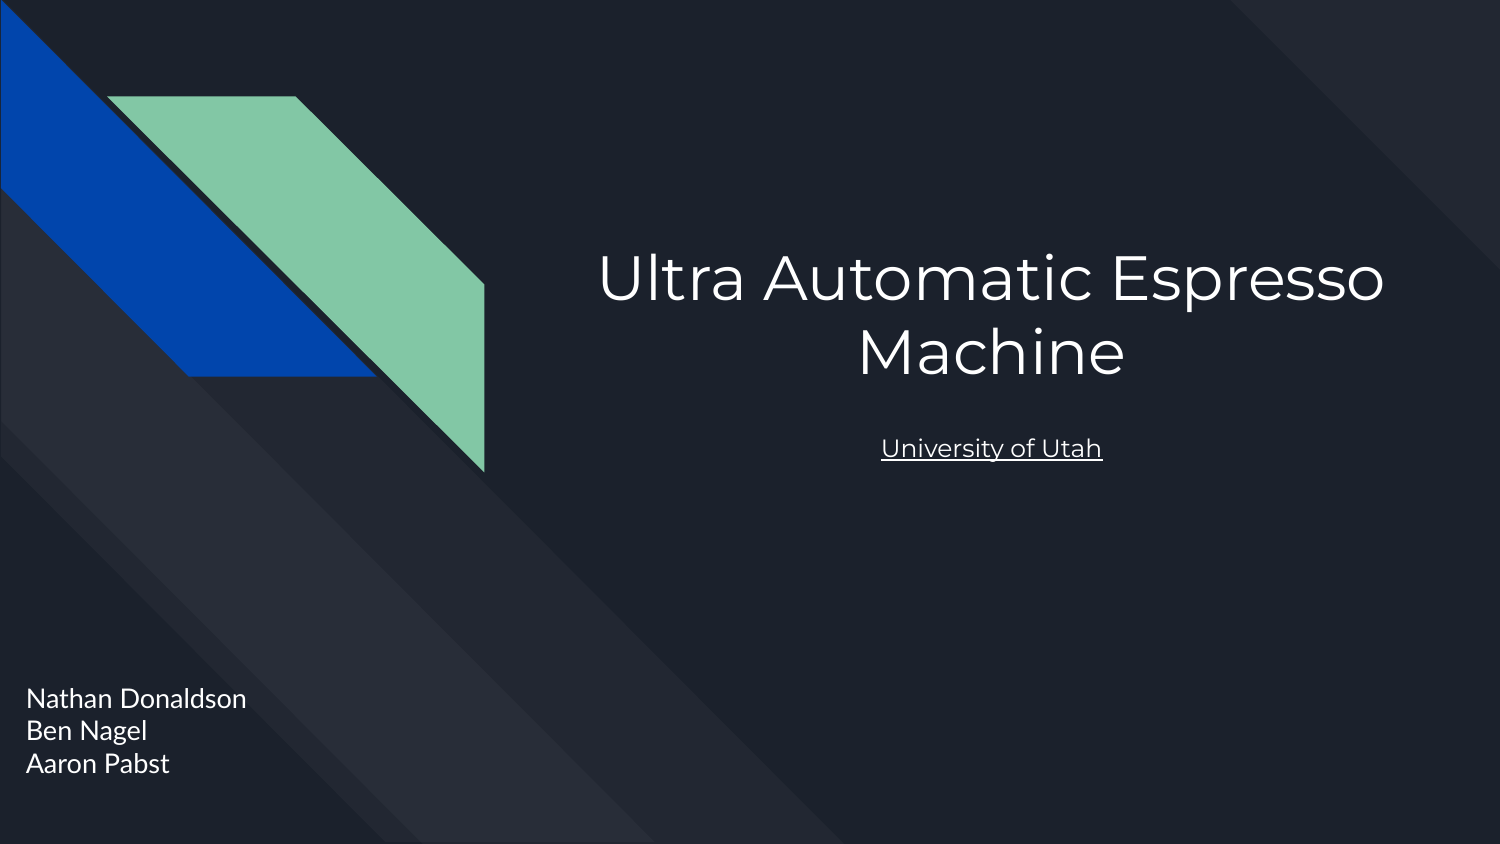

# Ultra Automatic Espresso Machine

University of Utah

Nathan Donaldson
Ben Nagel
Aaron Pabst